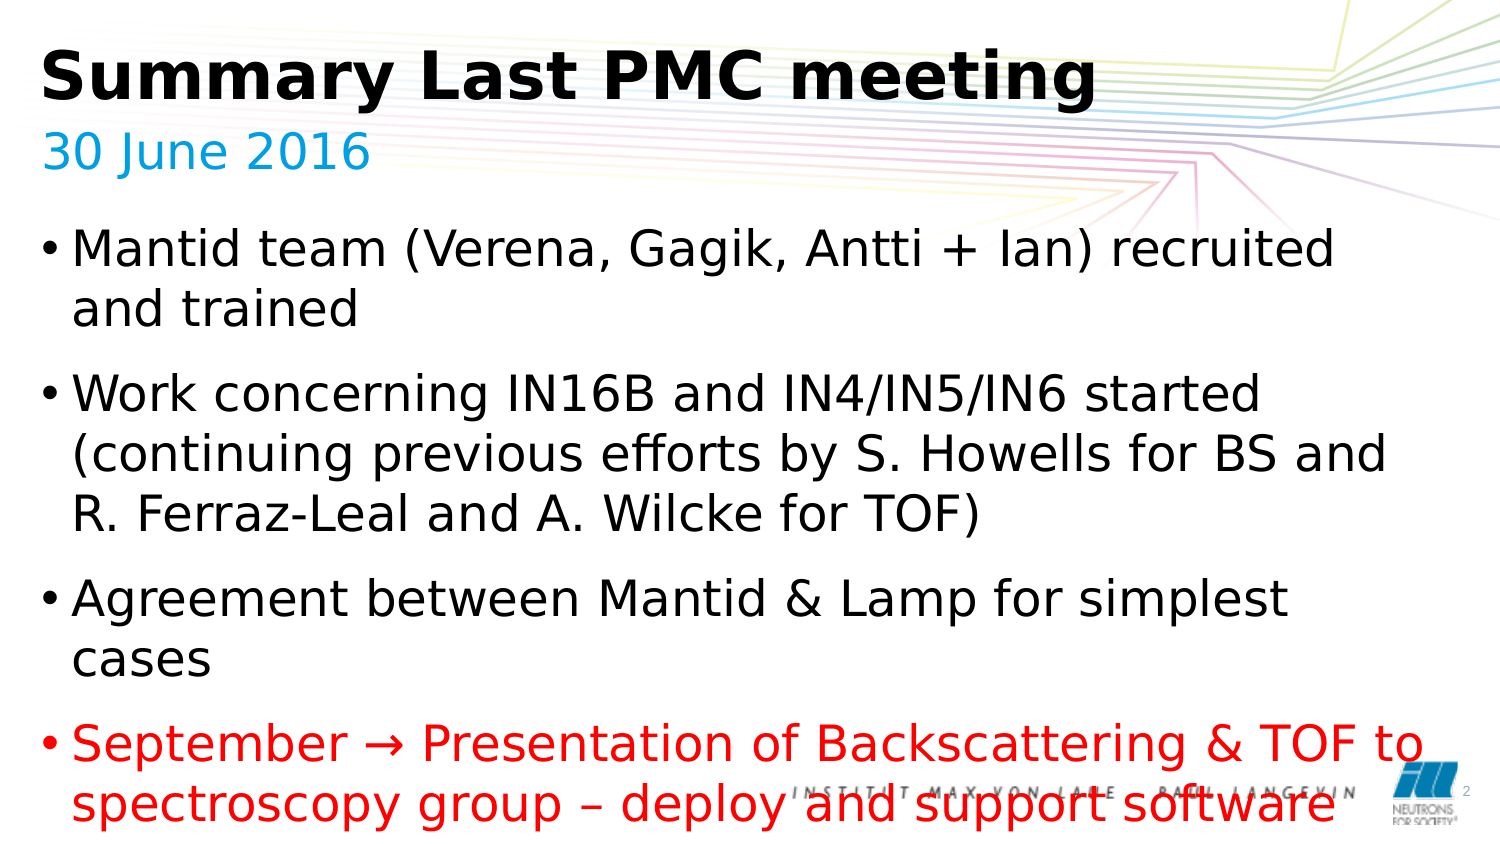

Summary Last PMC meeting

30 June 2016
Mantid team (Verena, Gagik, Antti + Ian) recruited and trained
Work concerning IN16B and IN4/IN5/IN6 started (continuing previous efforts by S. Howells for BS and R. Ferraz-Leal and A. Wilcke for TOF)
Agreement between Mantid & Lamp for simplest cases
September → Presentation of Backscattering & TOF to spectroscopy group – deploy and support software